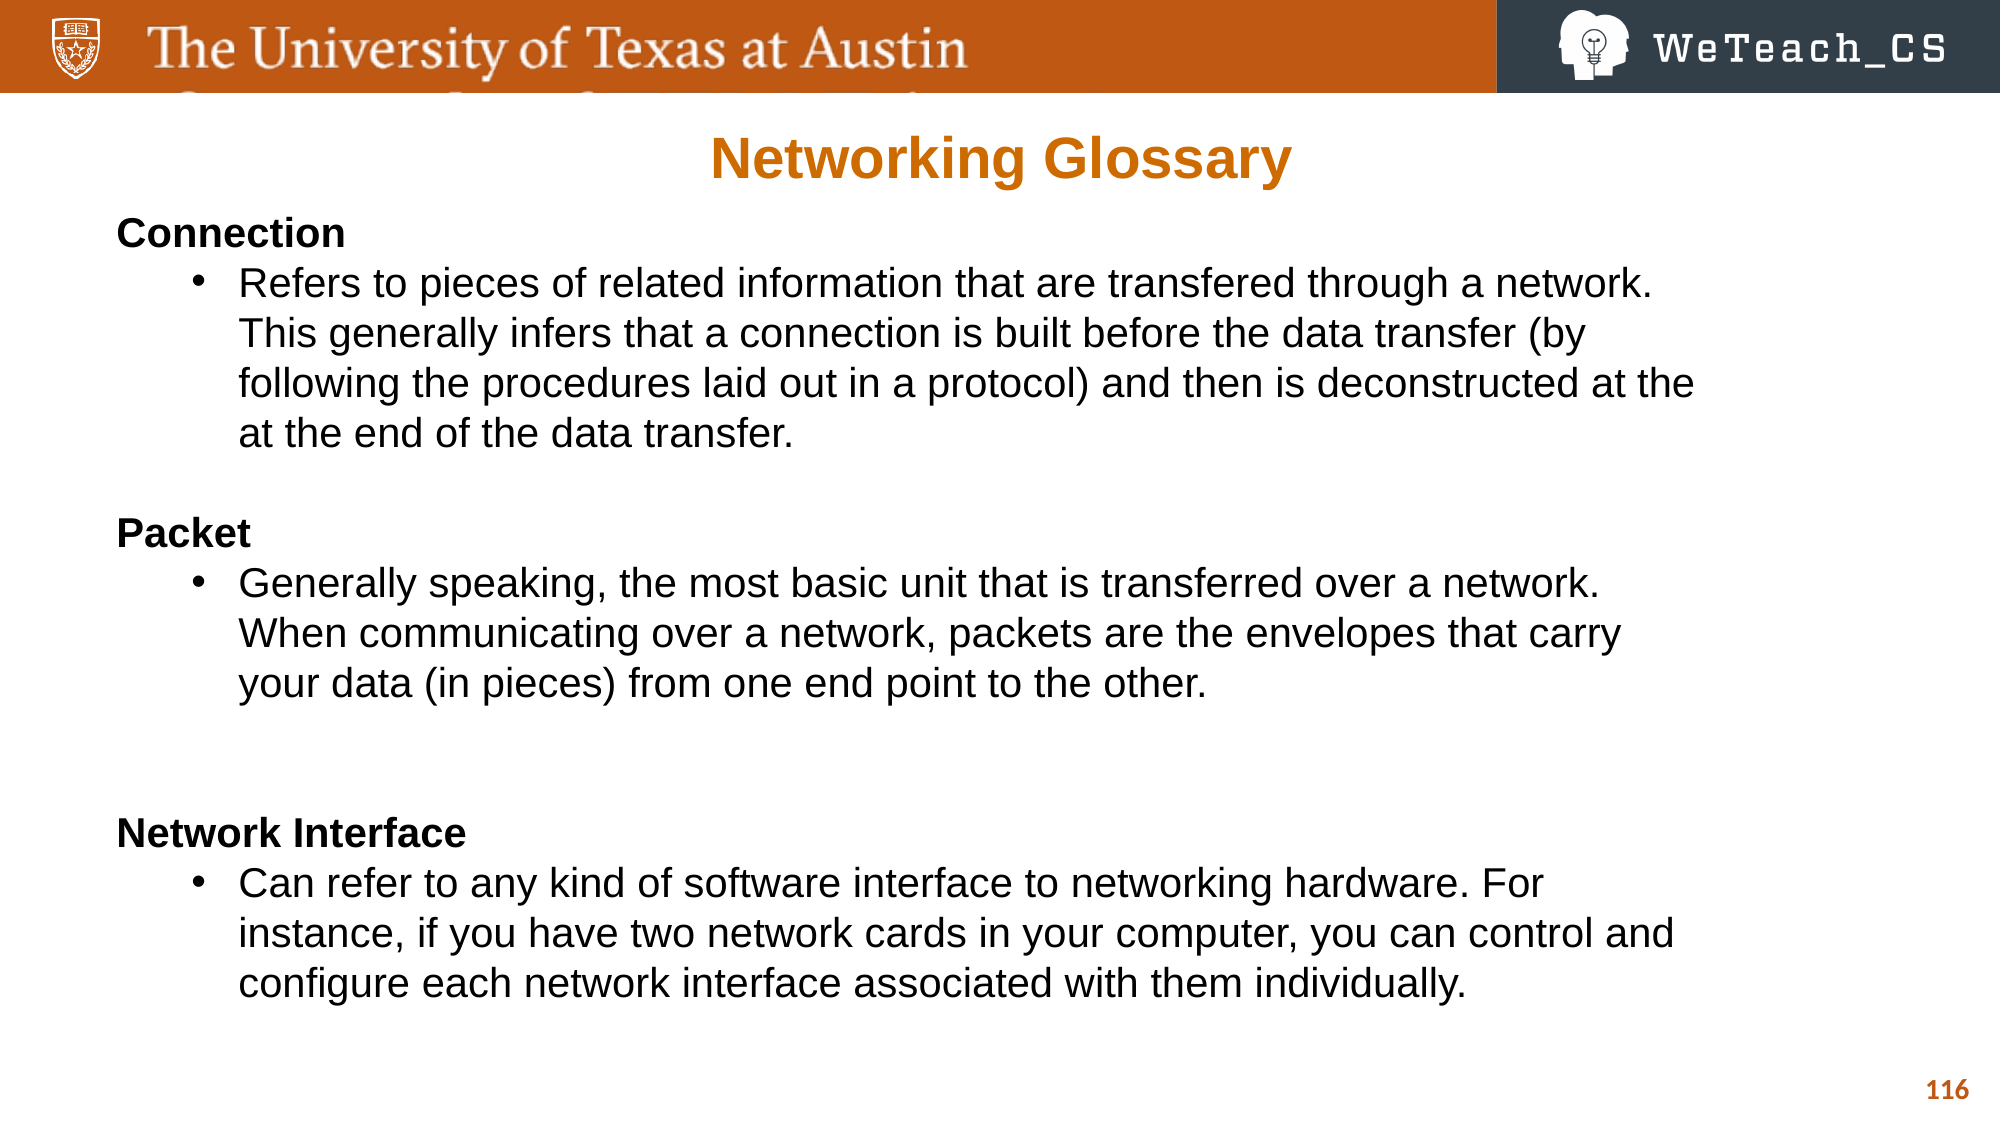

Networking Glossary
Connection
Refers to pieces of related information that are transfered through a network. This generally infers that a connection is built before the data transfer (by following the procedures laid out in a protocol) and then is deconstructed at the at the end of the data transfer.

Packet
Generally speaking, the most basic unit that is transferred over a network. When communicating over a network, packets are the envelopes that carry your data (in pieces) from one end point to the other.

Network Interface
Can refer to any kind of software interface to networking hardware. For instance, if you have two network cards in your computer, you can control and configure each network interface associated with them individually.